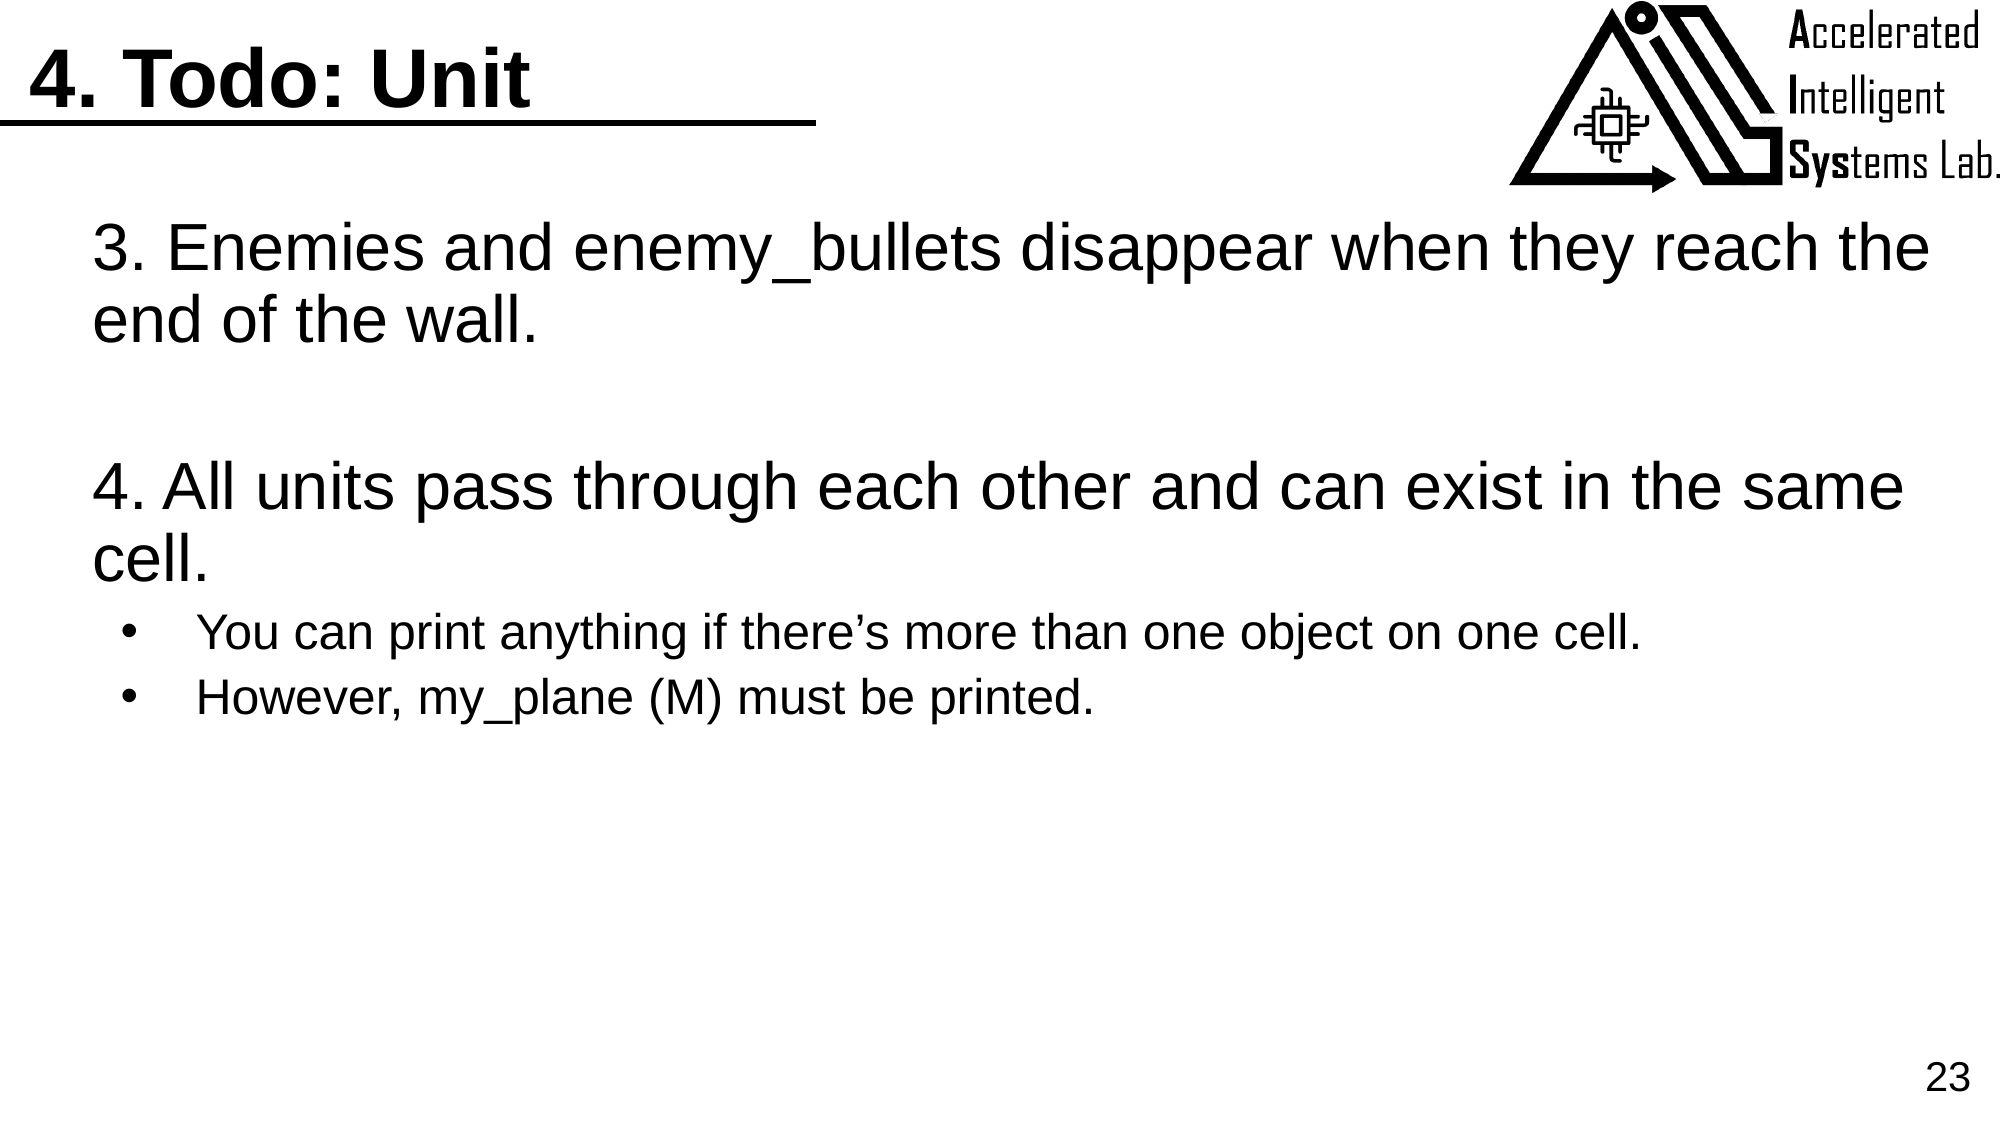

# 4. Todo: Unit
3. Enemies and enemy_bullets disappear when they reach the end of the wall.

4. All units pass through each other and can exist in the same cell.
You can print anything if there’s more than one object on one cell.
However, my_plane (M) must be printed.

23